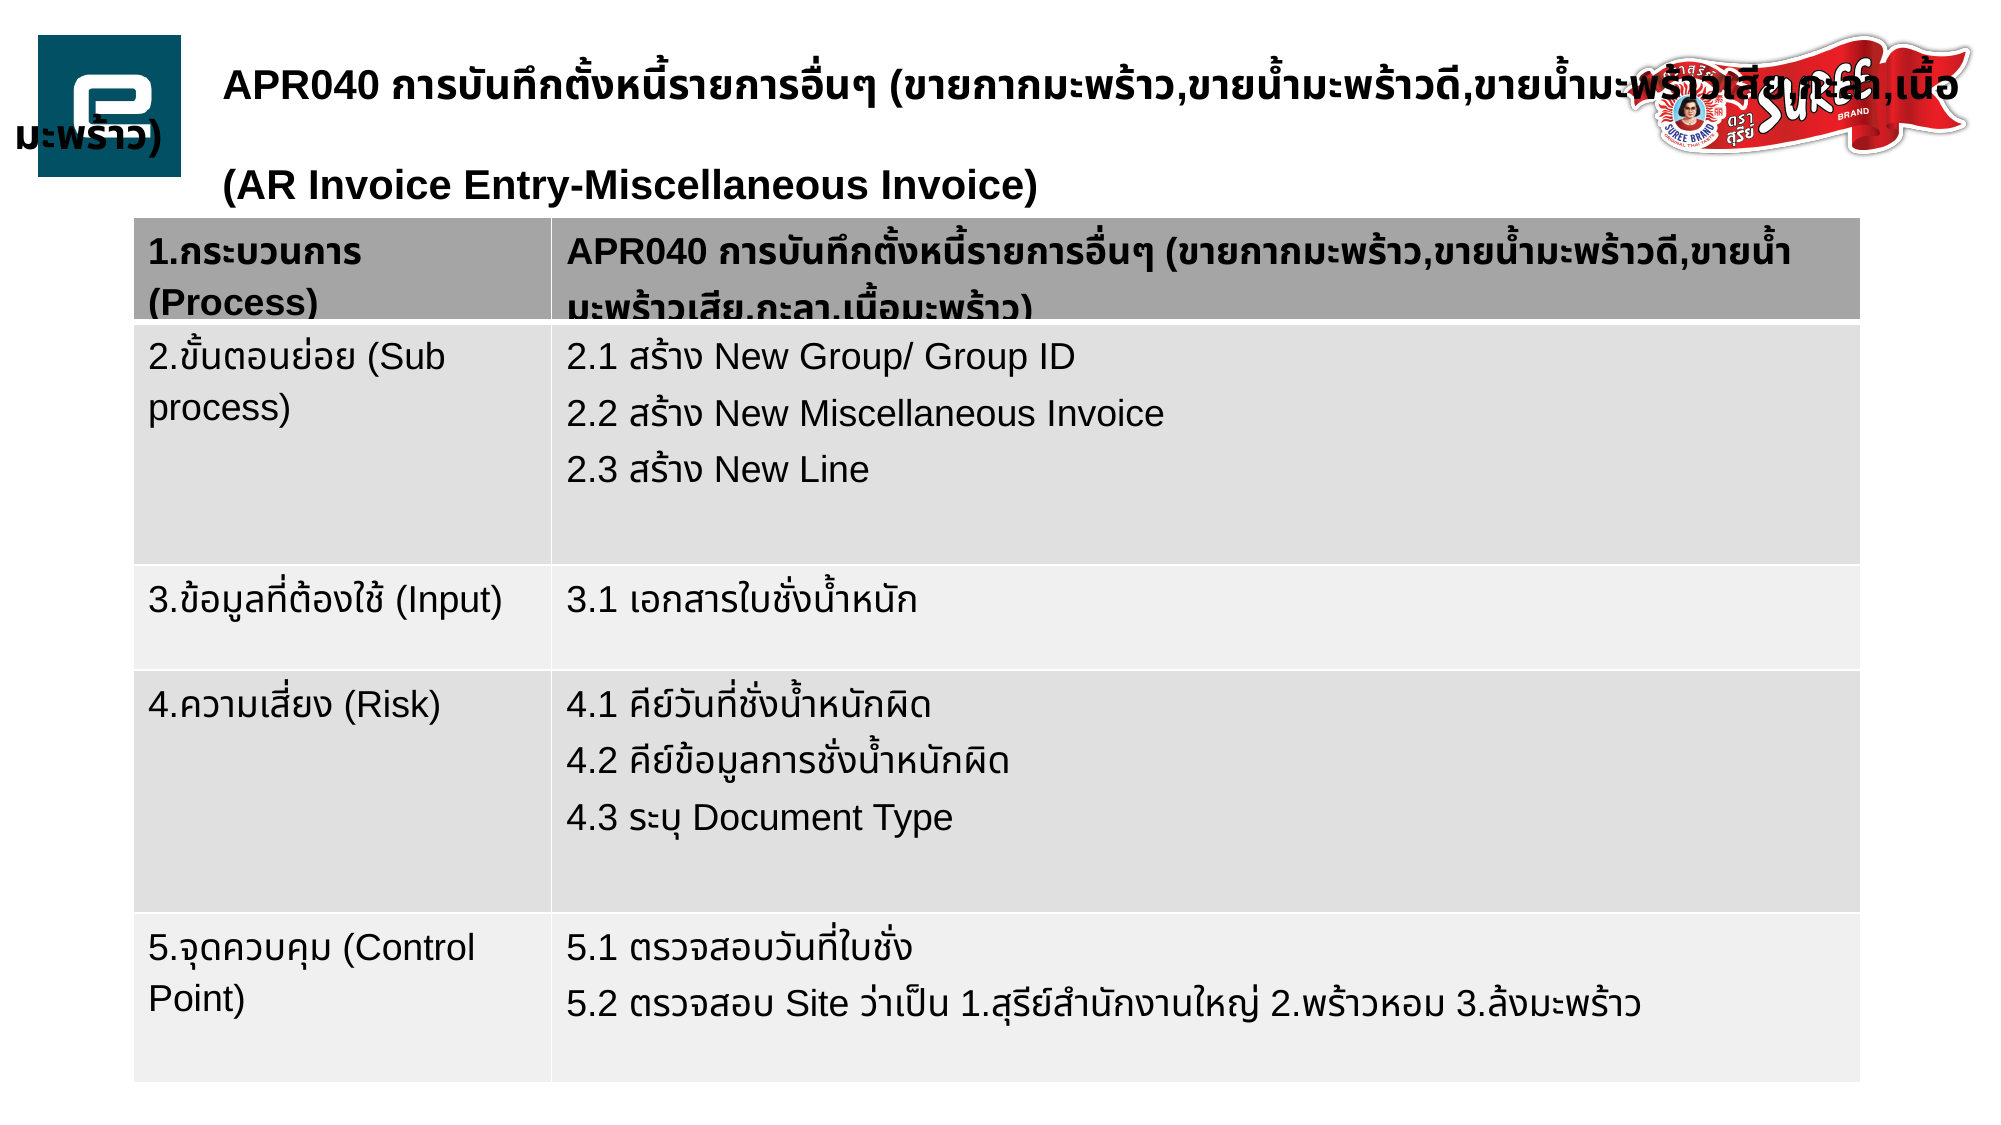

APR040 การบันทึกตั้งหนี้รายการอื่นๆ (ขายกากมะพร้าว,ขายน้ำมะพร้าวดี,ขายน้ำมะพร้าวเสีย,กะลา,เนื้อมะพร้าว)
	     (AR Invoice Entry-Miscellaneous Invoice)

| 1.กระบวนการ (Process) | APR040 การบันทึกตั้งหนี้รายการอื่นๆ (ขายกากมะพร้าว,ขายน้ำมะพร้าวดี,ขายน้ำมะพร้าวเสีย,กะลา,เนื้อมะพร้าว) |
| --- | --- |
| 2.ขั้นตอนย่อย (Sub process) | 2.1 สร้าง New Group/ Group ID 2.2 สร้าง New Miscellaneous Invoice 2.3 สร้าง New Line |
| 3.ข้อมูลที่ต้องใช้ (Input) | 3.1 เอกสารใบชั่งน้ำหนัก |
| 4.ความเสี่ยง (Risk) | 4.1 คีย์วันที่ชั่งน้ำหนักผิด 4.2 คีย์ข้อมูลการชั่งน้ำหนักผิด 4.3 ระบุ Document Type |
| 5.จุดควบคุม (Control Point) | 5.1 ตรวจสอบวันที่ใบชั่ง 5.2 ตรวจสอบ Site ว่าเป็น 1.สุรีย์สำนักงานใหญ่ 2.พร้าวหอม 3.ล้งมะพร้าว |